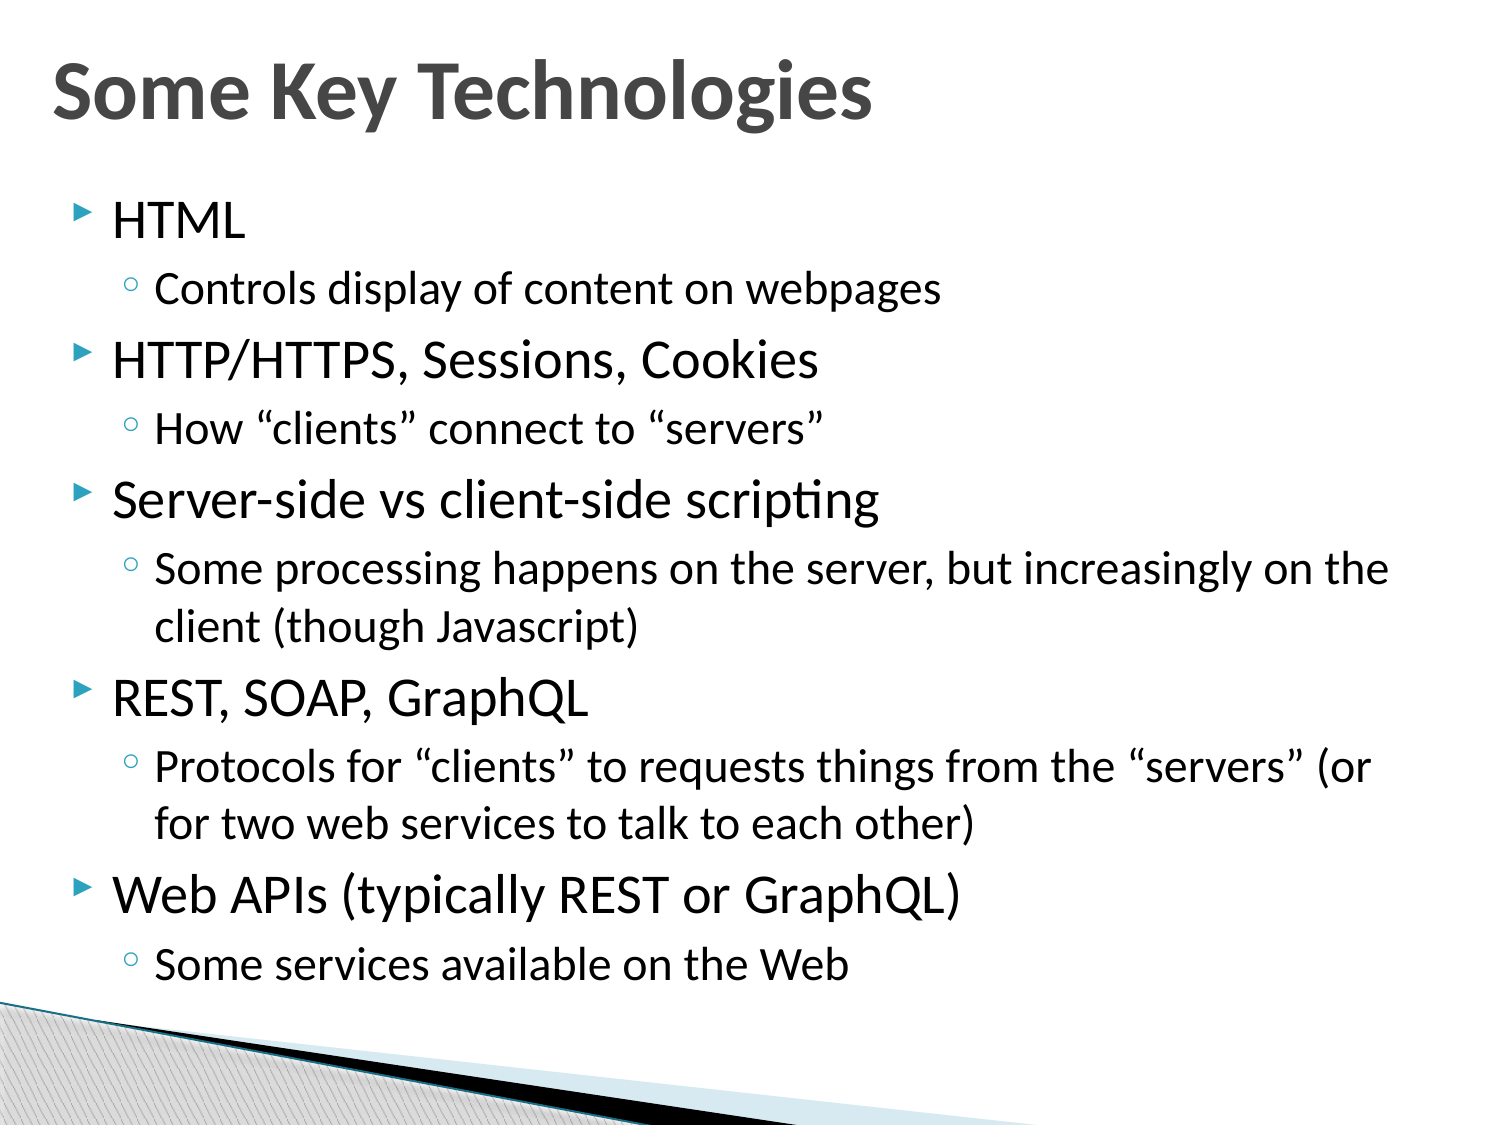

# Some Key Technologies
HTML
Controls display of content on webpages
HTTP/HTTPS, Sessions, Cookies
How “clients” connect to “servers”
Server-side vs client-side scripting
Some processing happens on the server, but increasingly on the client (though Javascript)
REST, SOAP, GraphQL
Protocols for “clients” to requests things from the “servers” (or for two web services to talk to each other)
Web APIs (typically REST or GraphQL)
Some services available on the Web